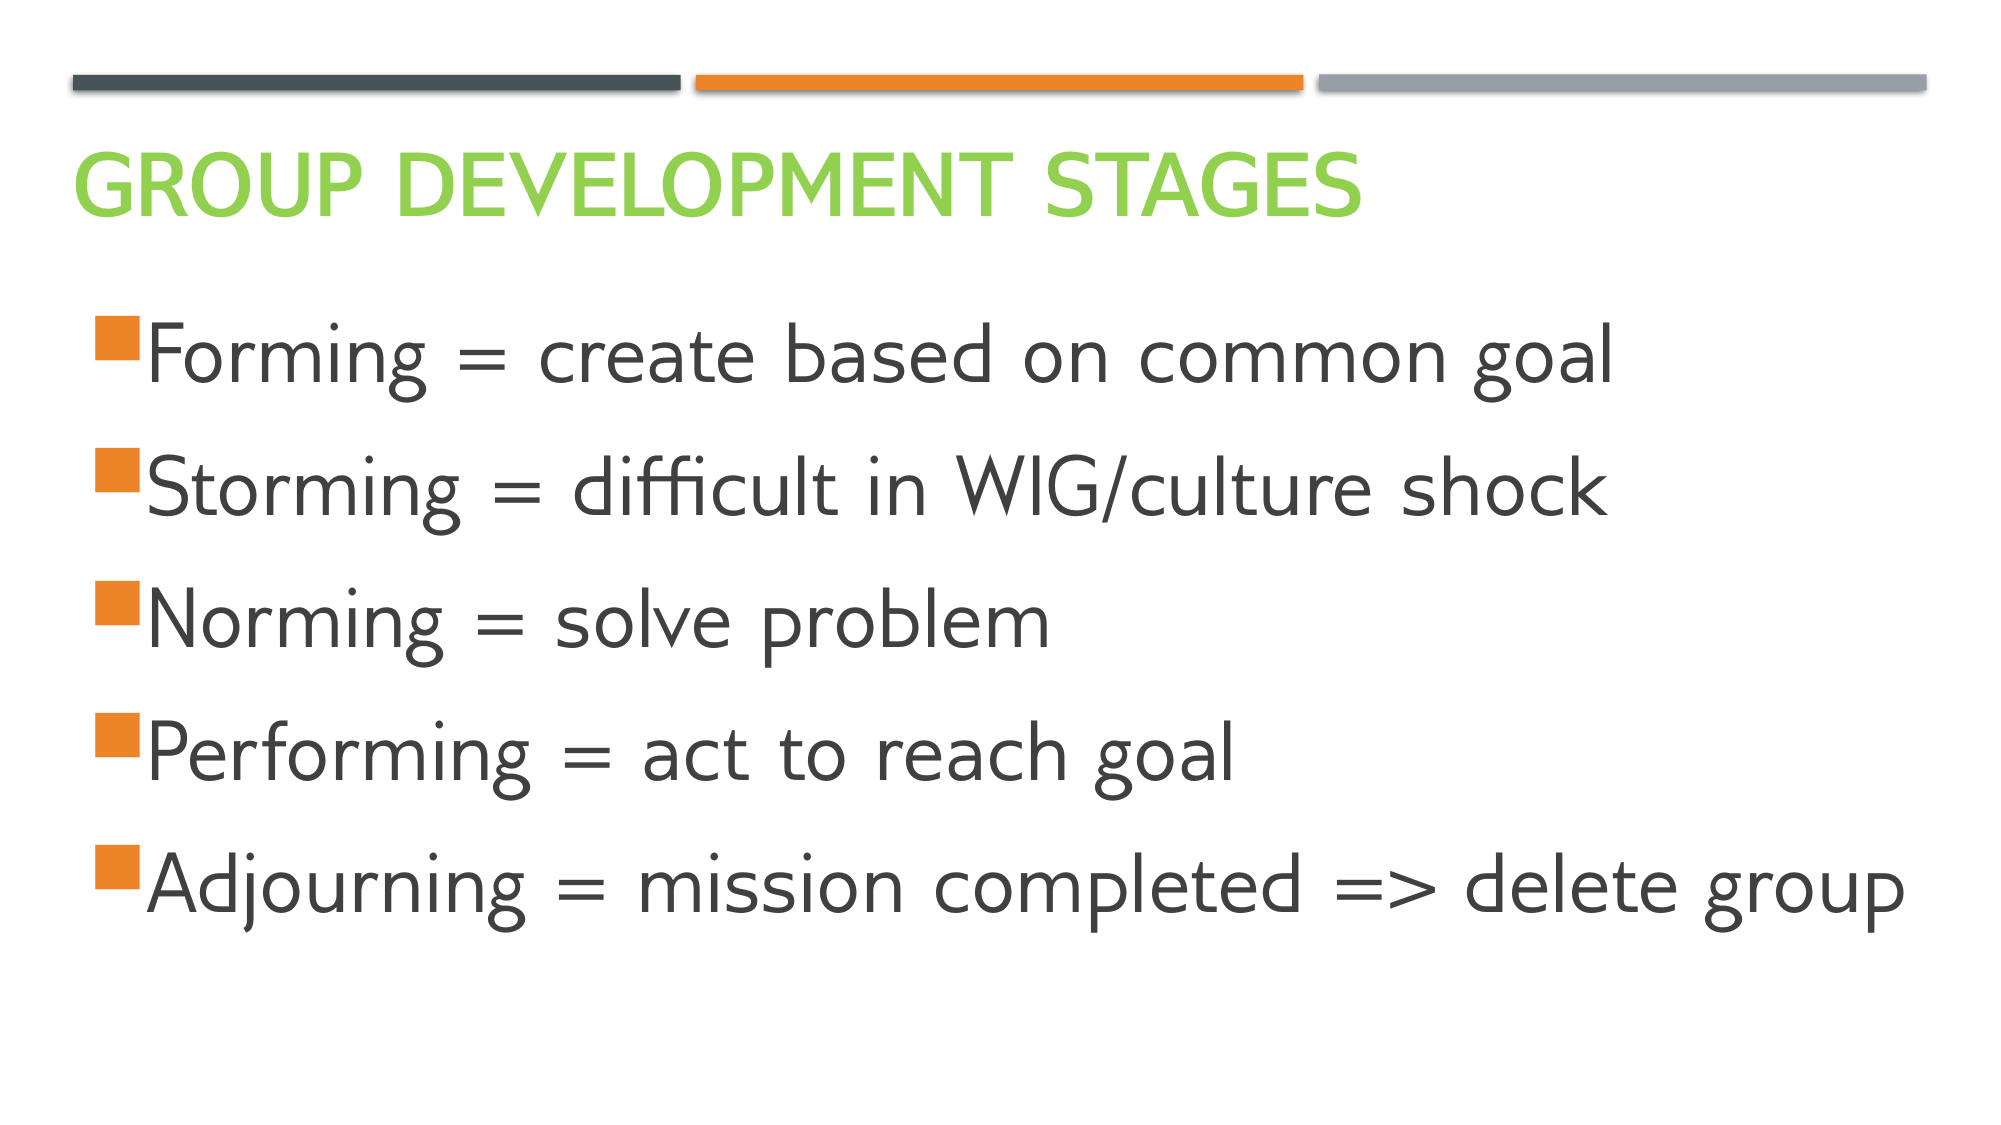

# Group Development Stages
Forming = create based on common goal
Storming = difficult in WIG/culture shock
Norming = solve problem
Performing = act to reach goal
Adjourning = mission completed => delete group